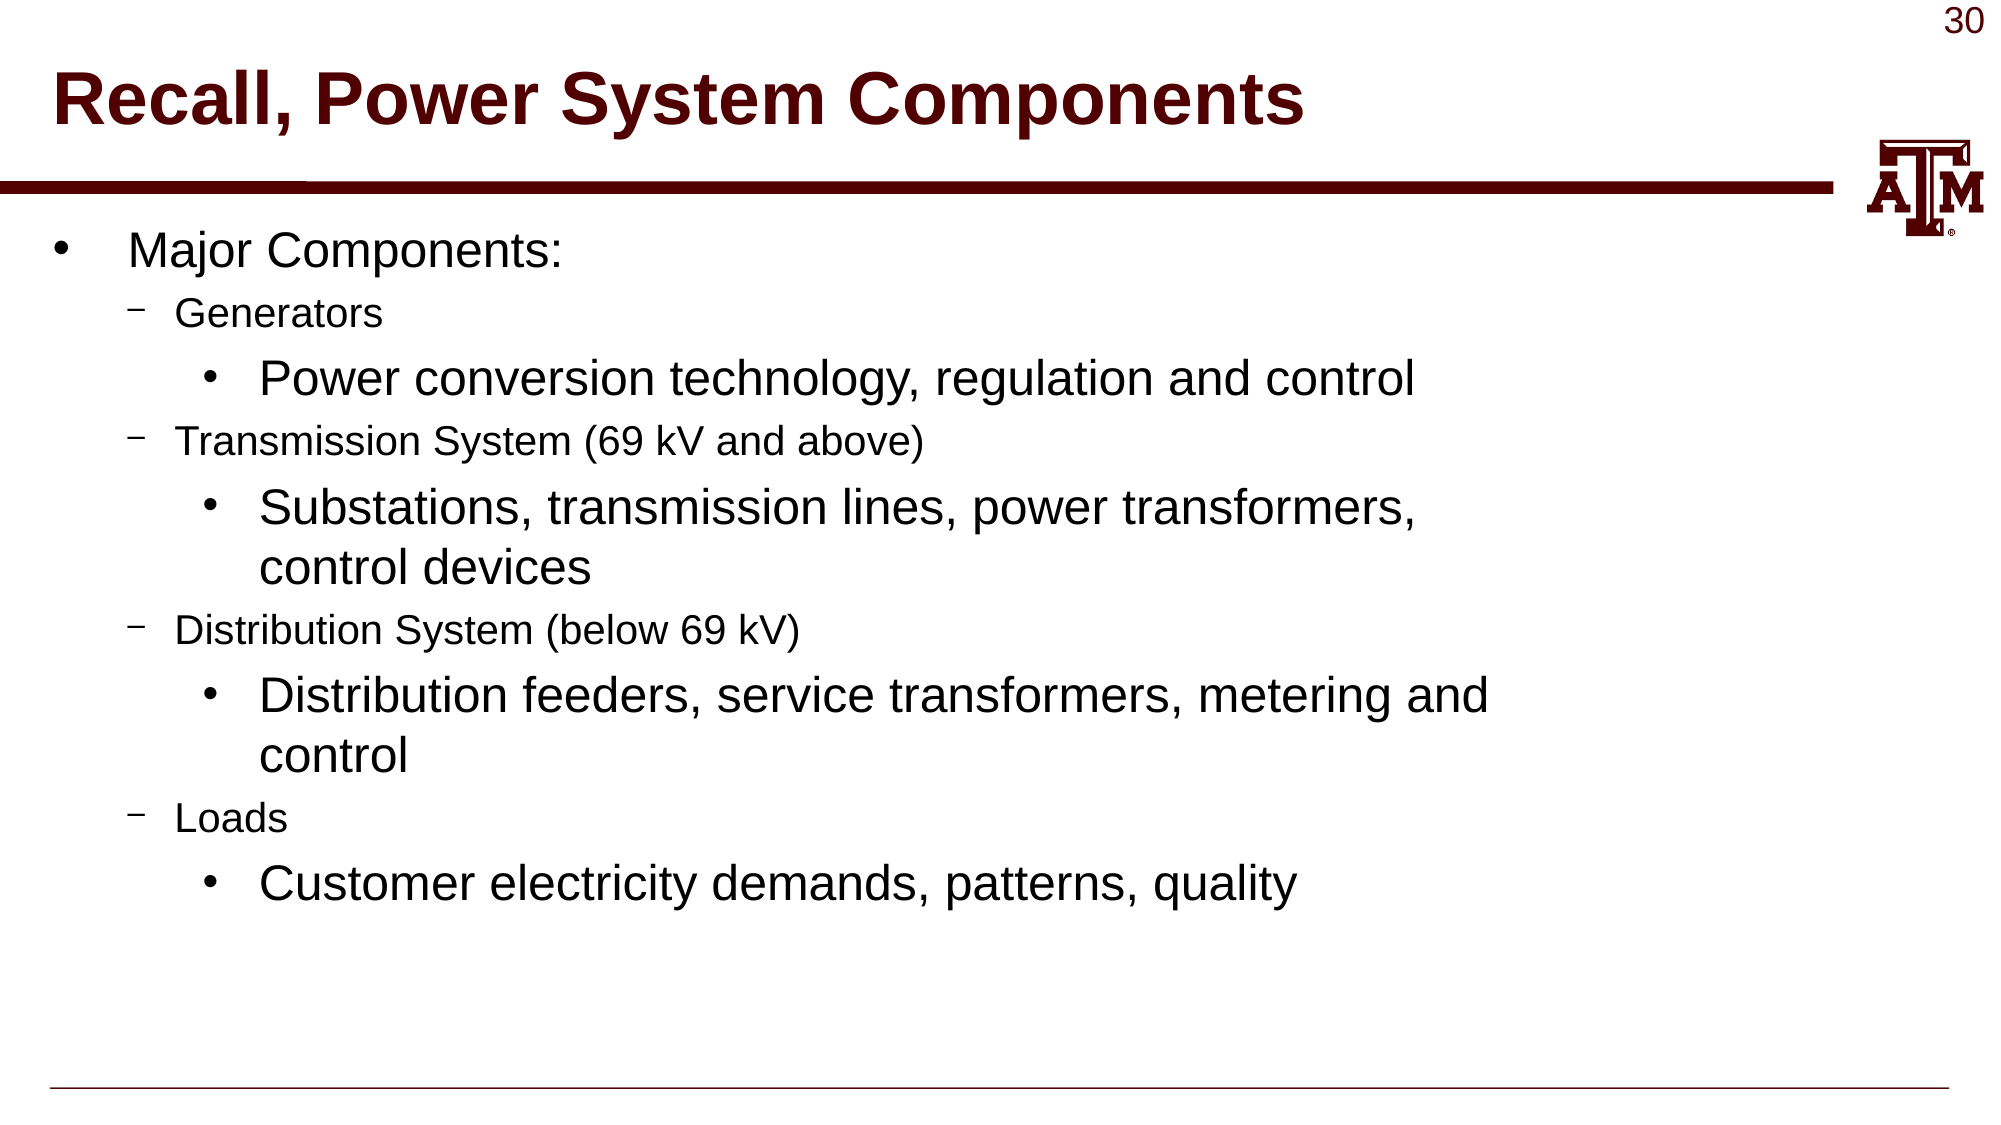

# Recall, Power System Components
Major Components:
Generators
Power conversion technology, regulation and control
Transmission System (69 kV and above)
Substations, transmission lines, power transformers, control devices
Distribution System (below 69 kV)
Distribution feeders, service transformers, metering and control
Loads
Customer electricity demands, patterns, quality